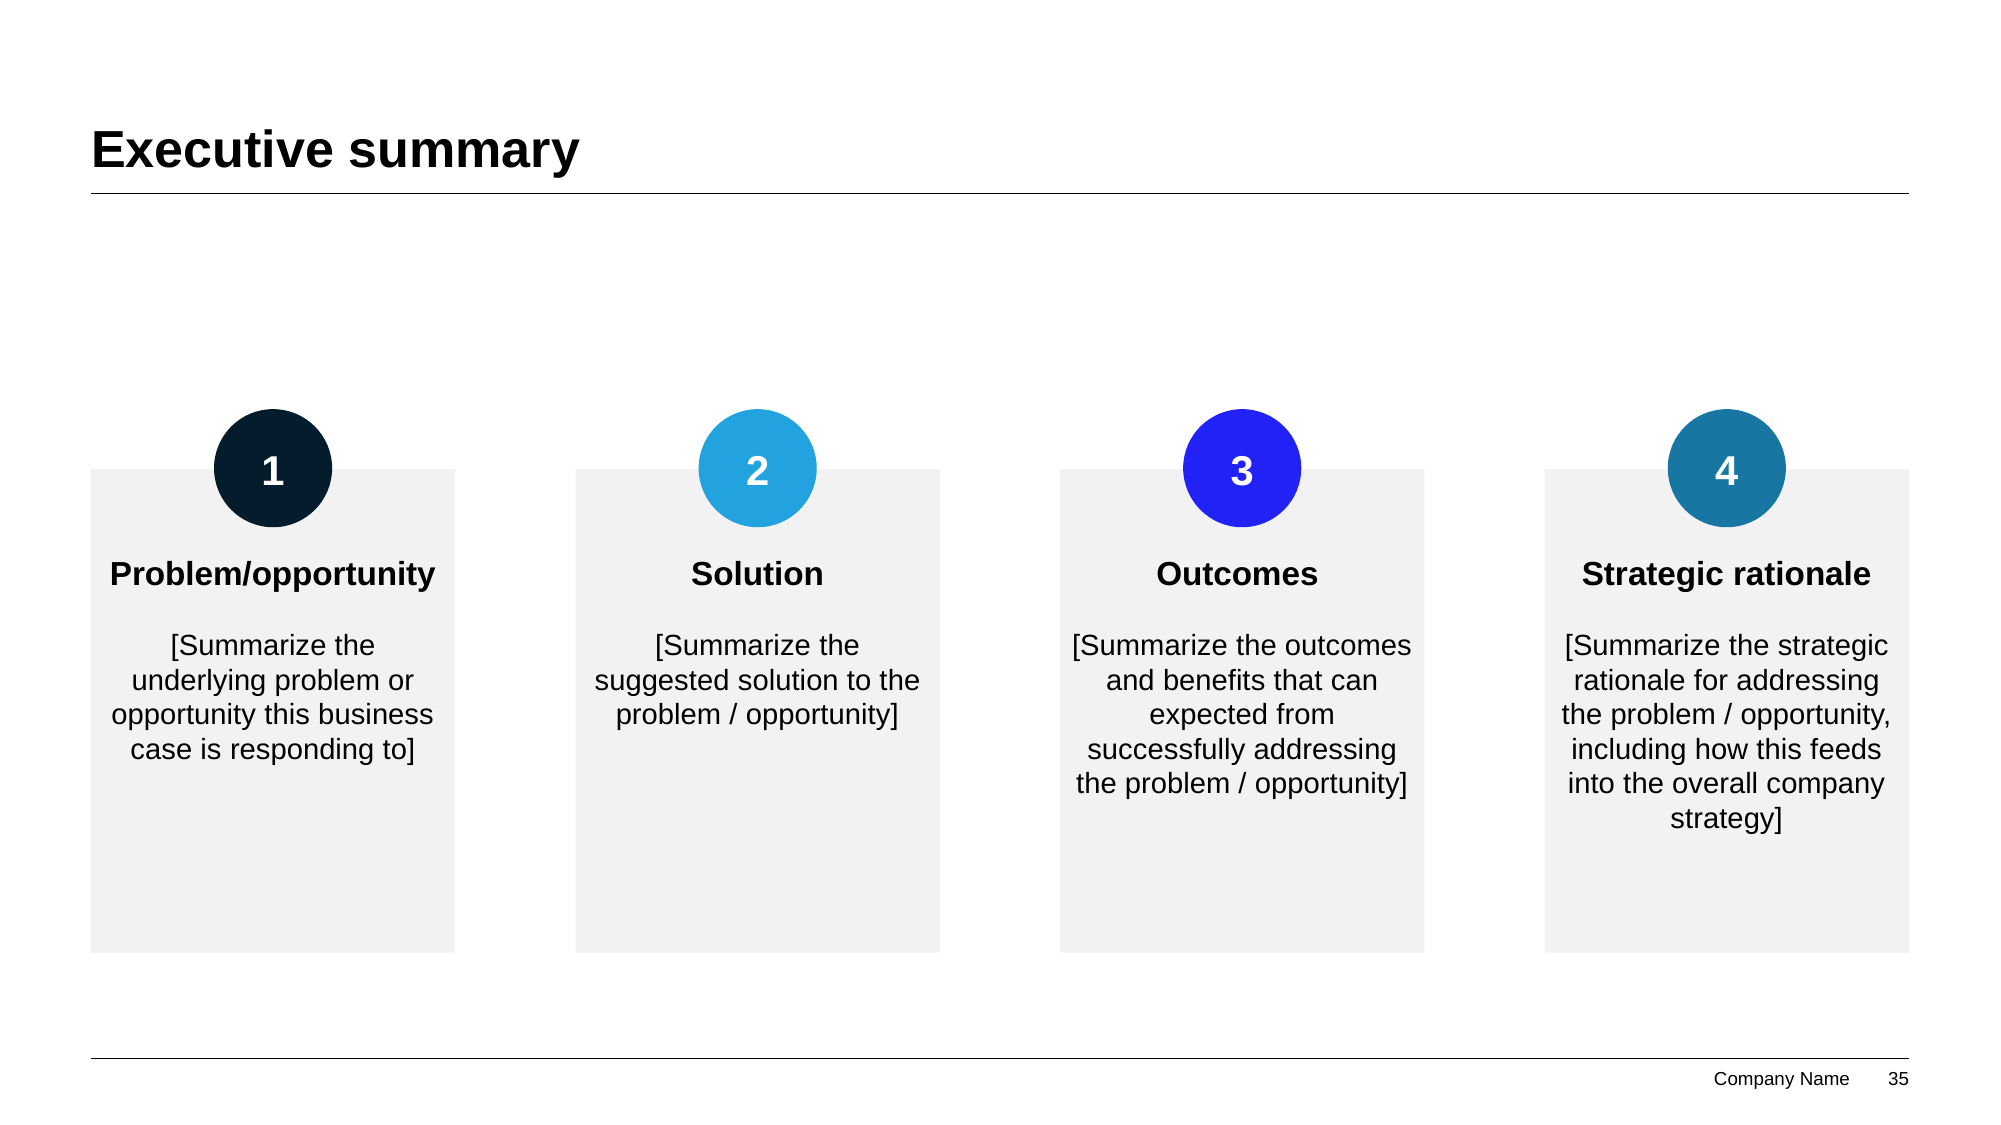

# Executive summary

1
2
3
4
Problem/opportunity

[Summarize the underlying problem or opportunity this business case is responding to]
Solution

[Summarize the suggested solution to the problem / opportunity]
Outcomes

[Summarize the outcomes and benefits that can expected from successfully addressing the problem / opportunity]
Strategic rationale

[Summarize the strategic rationale for addressing the problem / opportunity, including how this feeds into the overall company strategy]